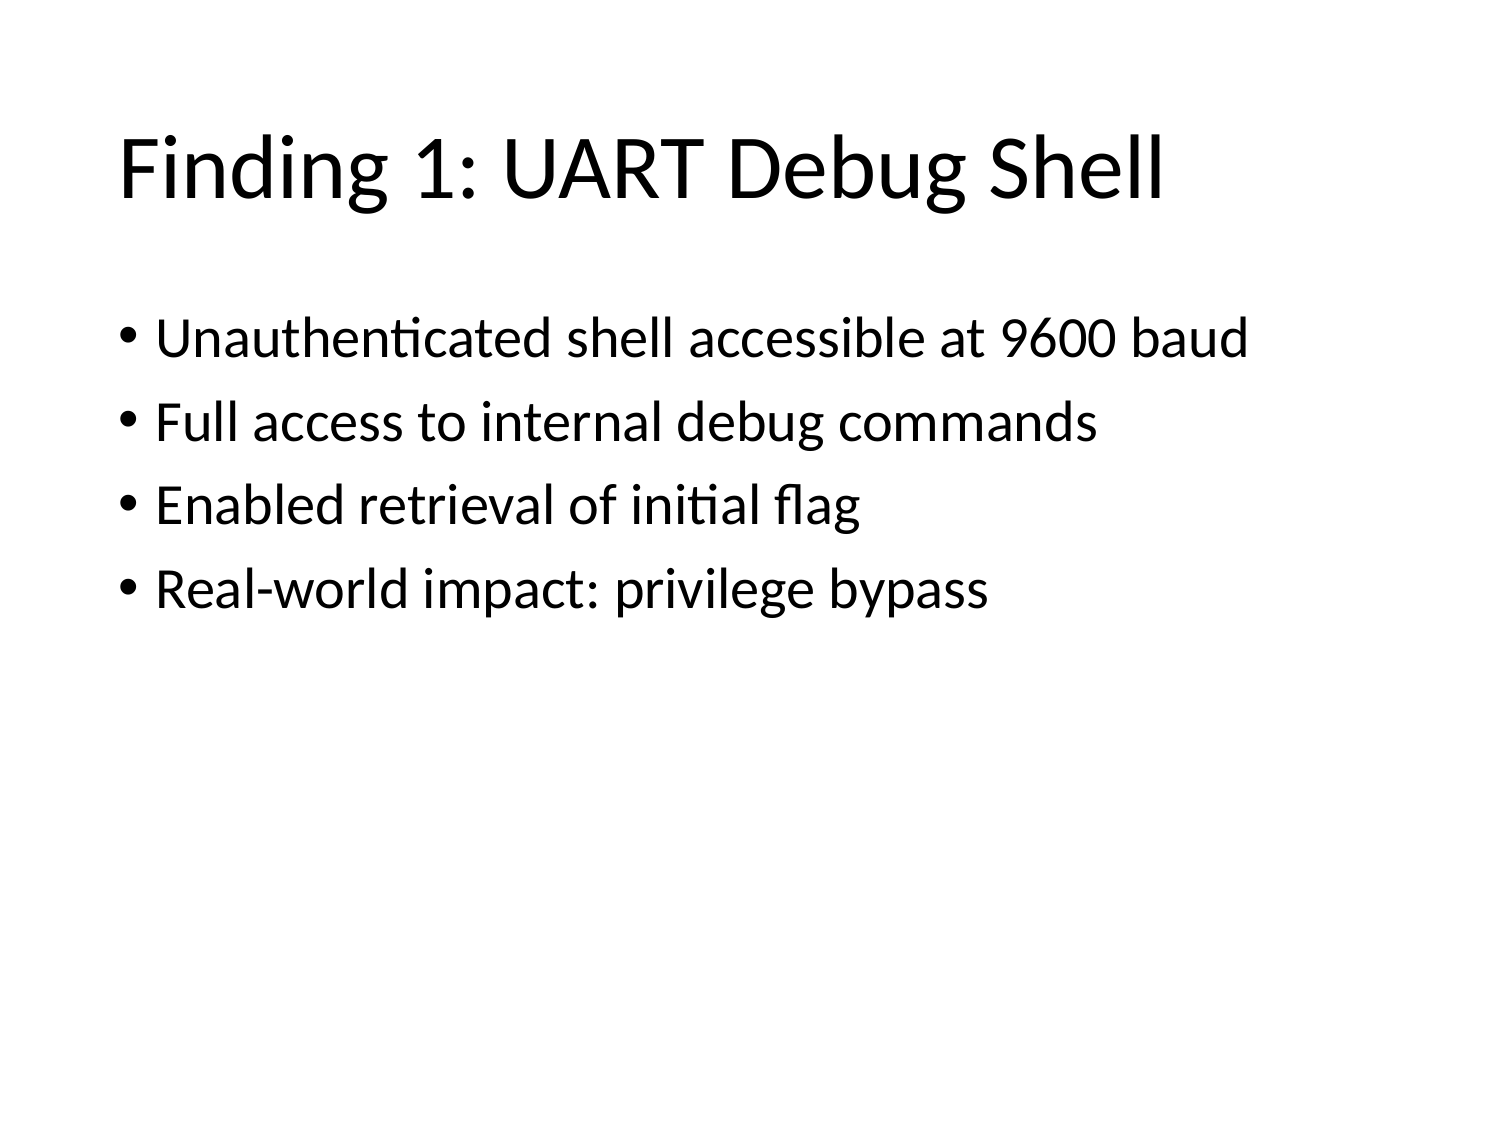

# Finding 1: UART Debug Shell
Unauthenticated shell accessible at 9600 baud
Full access to internal debug commands
Enabled retrieval of initial flag
Real-world impact: privilege bypass